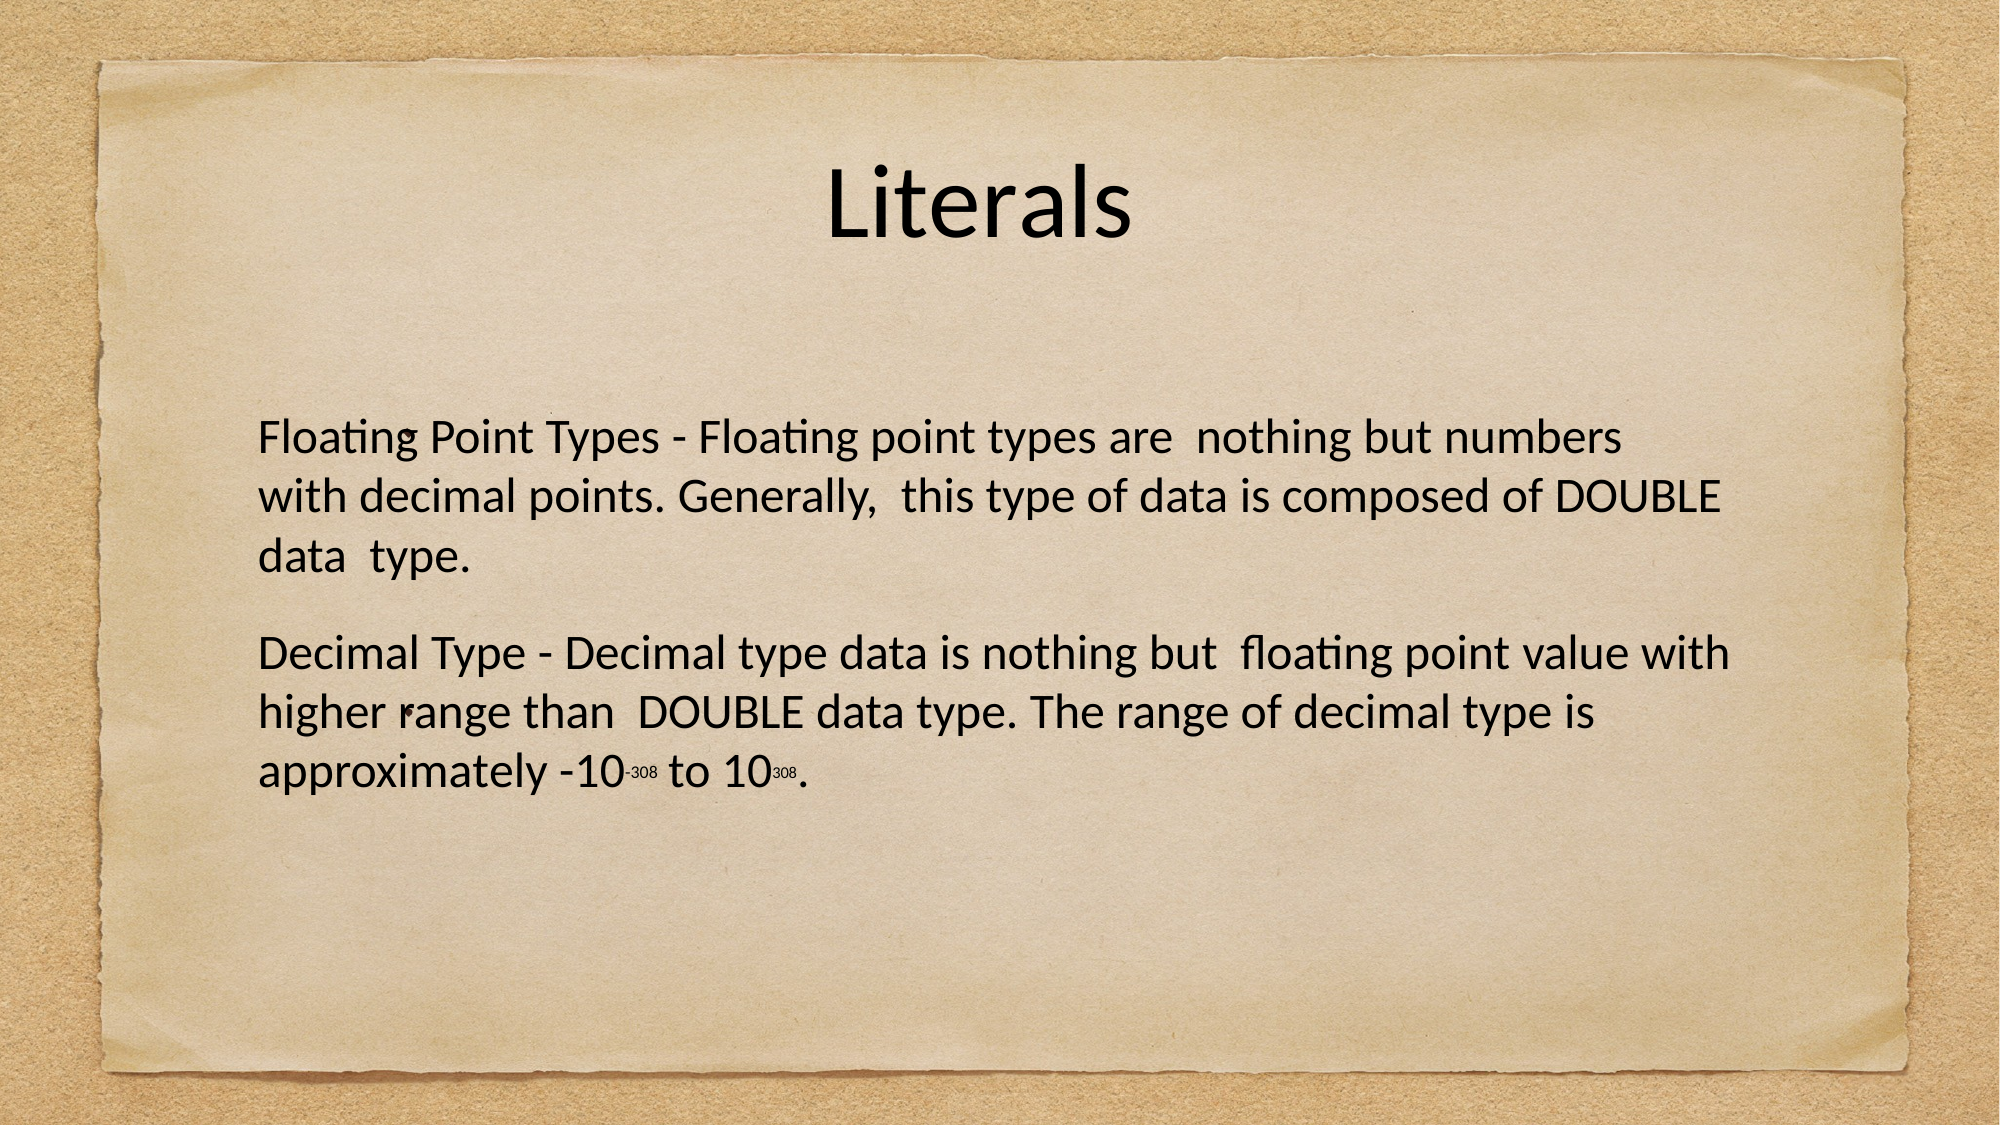

# Literals
Floating Point Types - Floating point types are  nothing but numbers with decimal points. Generally,  this type of data is composed of DOUBLE data  type.
Decimal Type - Decimal type data is nothing but  floating point value with higher range than  DOUBLE data type. The range of decimal type is  approximately -10-308  to 10308.